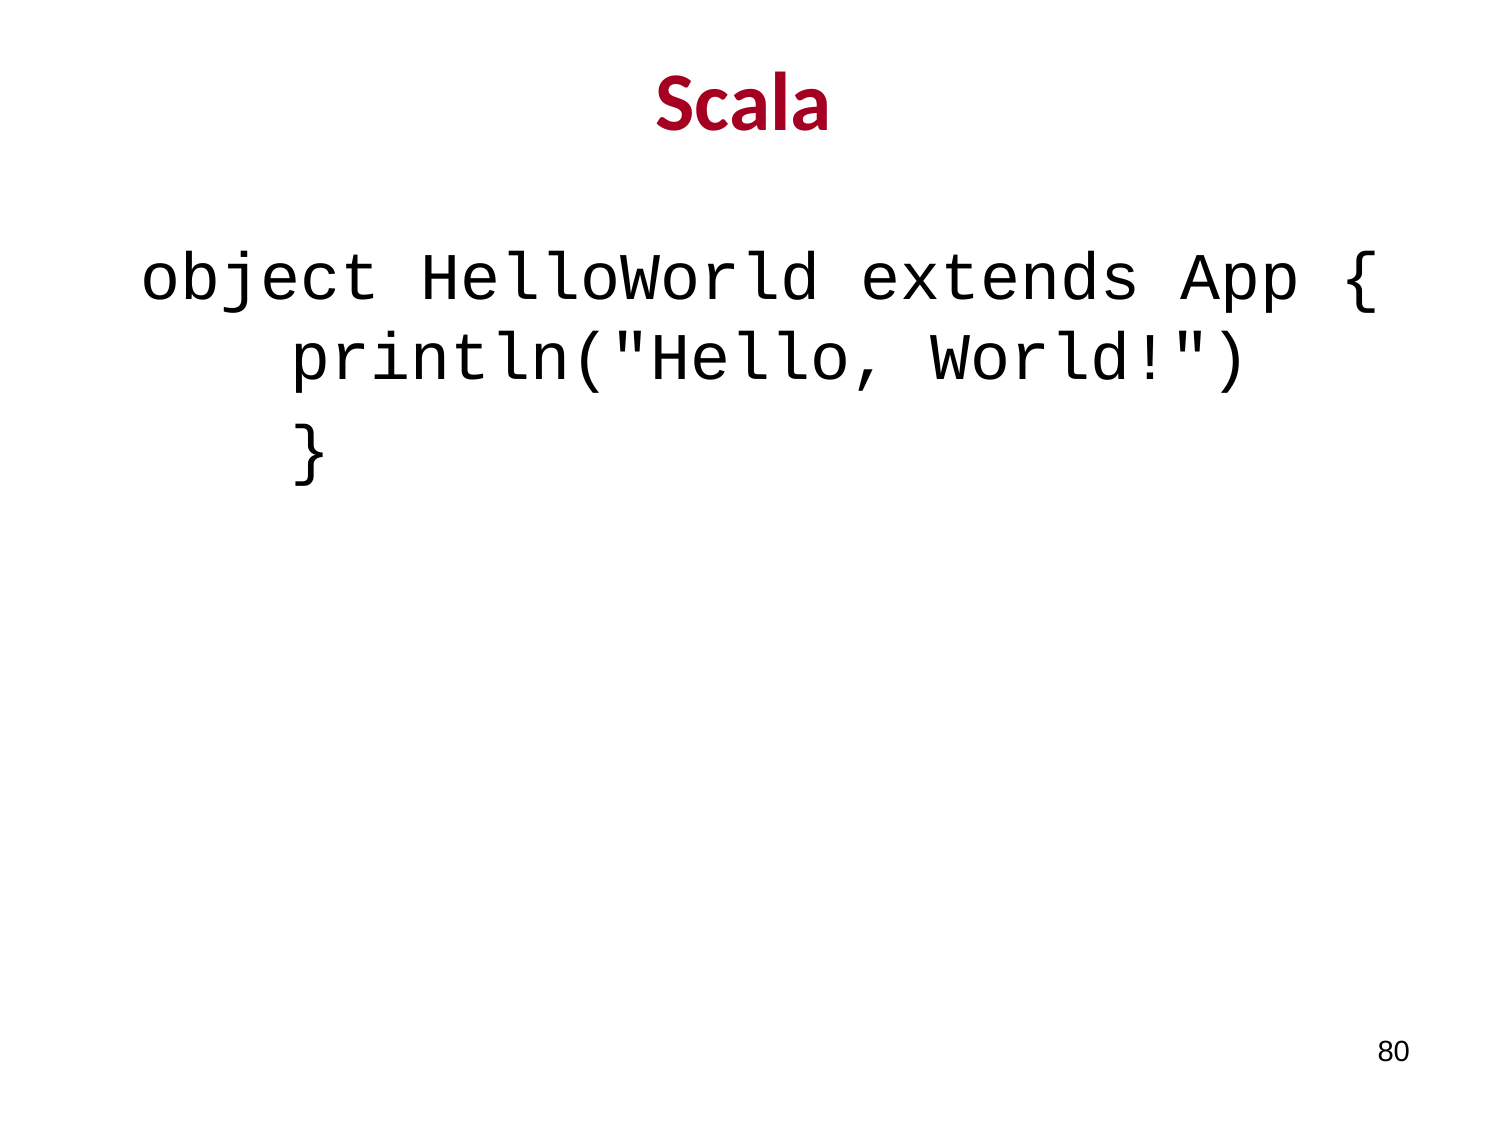

# Scala
object HelloWorld extends App { 	println("Hello, World!")
	}
80